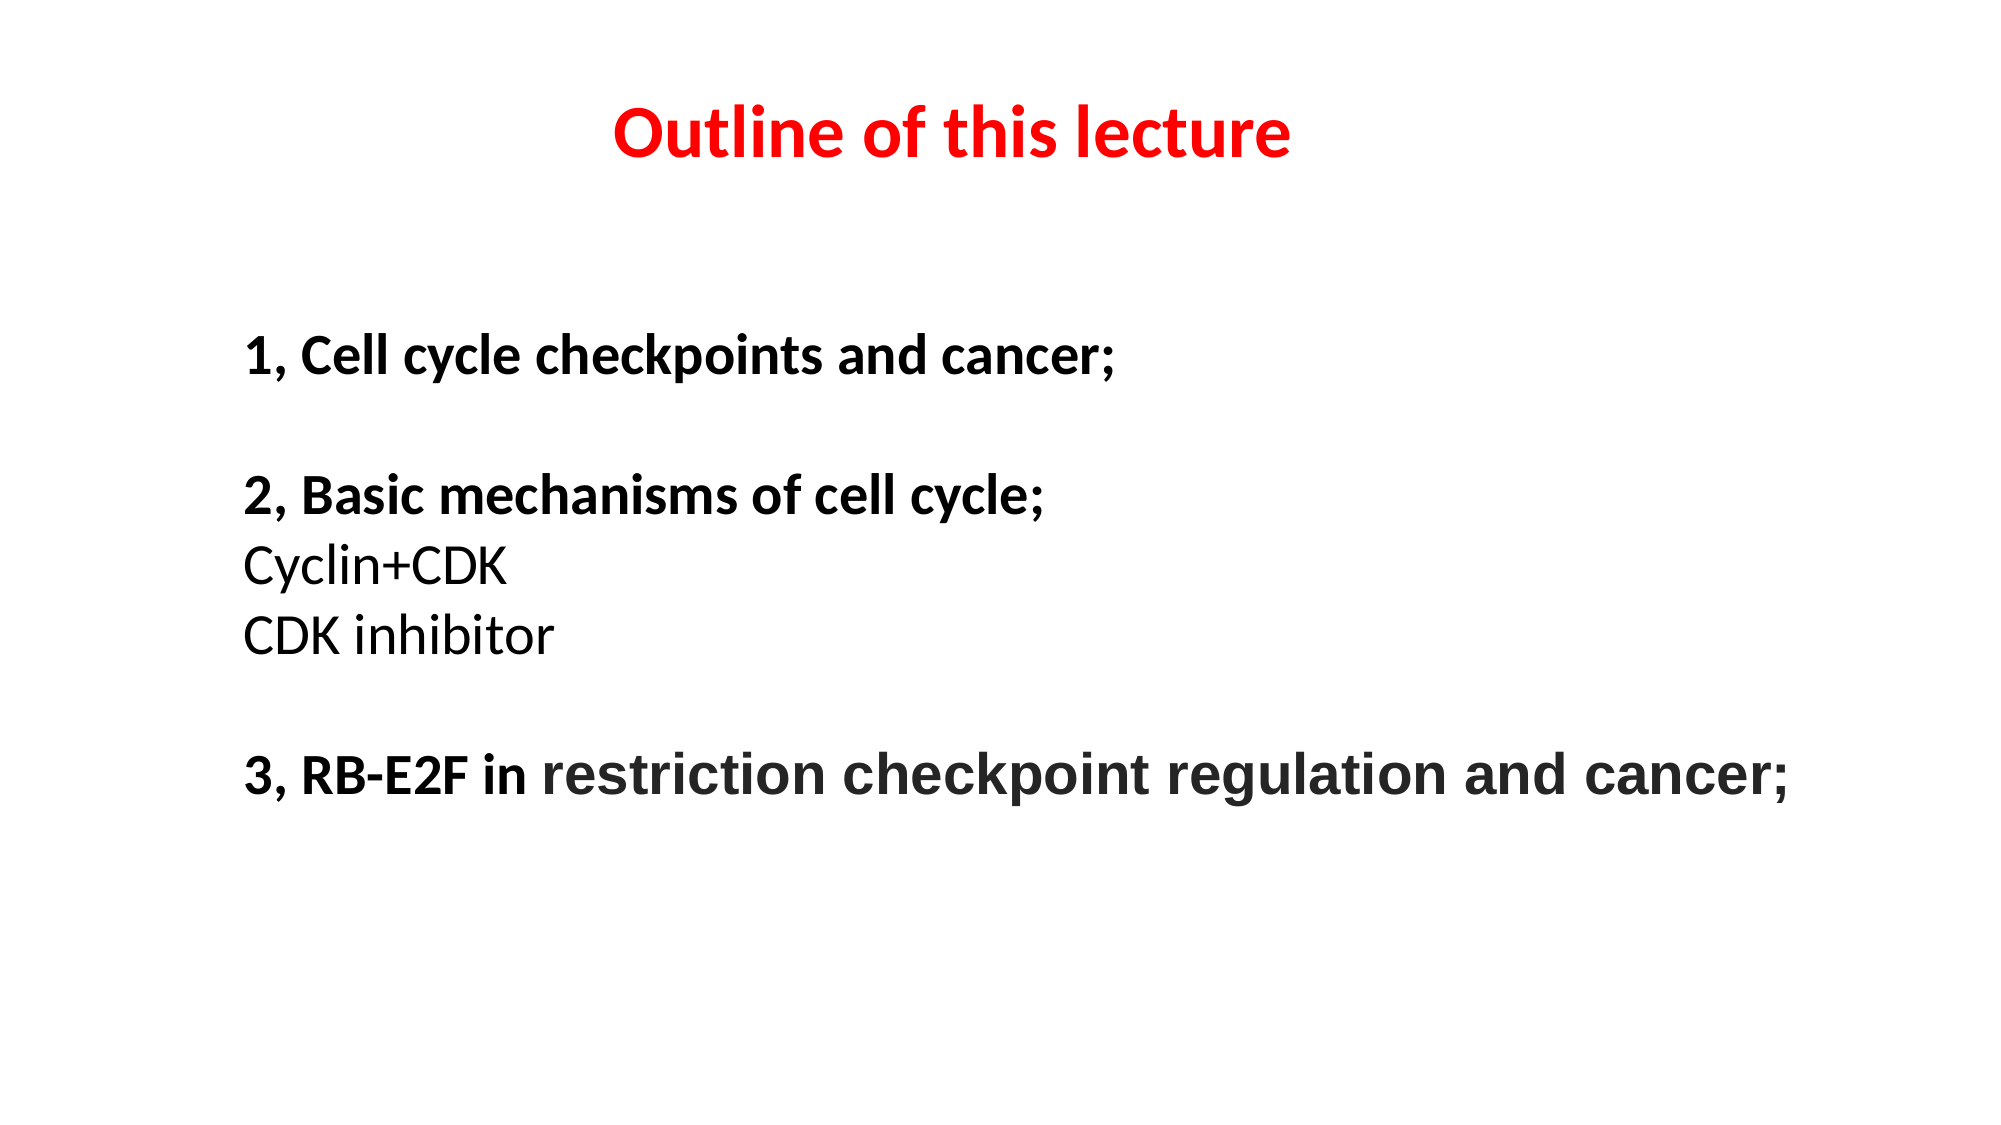

Outline of this lecture
1, Cell cycle checkpoints and cancer;

2, Basic mechanisms of cell cycle;
Cyclin+CDK
CDK inhibitor

3, RB-E2F in restriction checkpoint regulation and cancer;